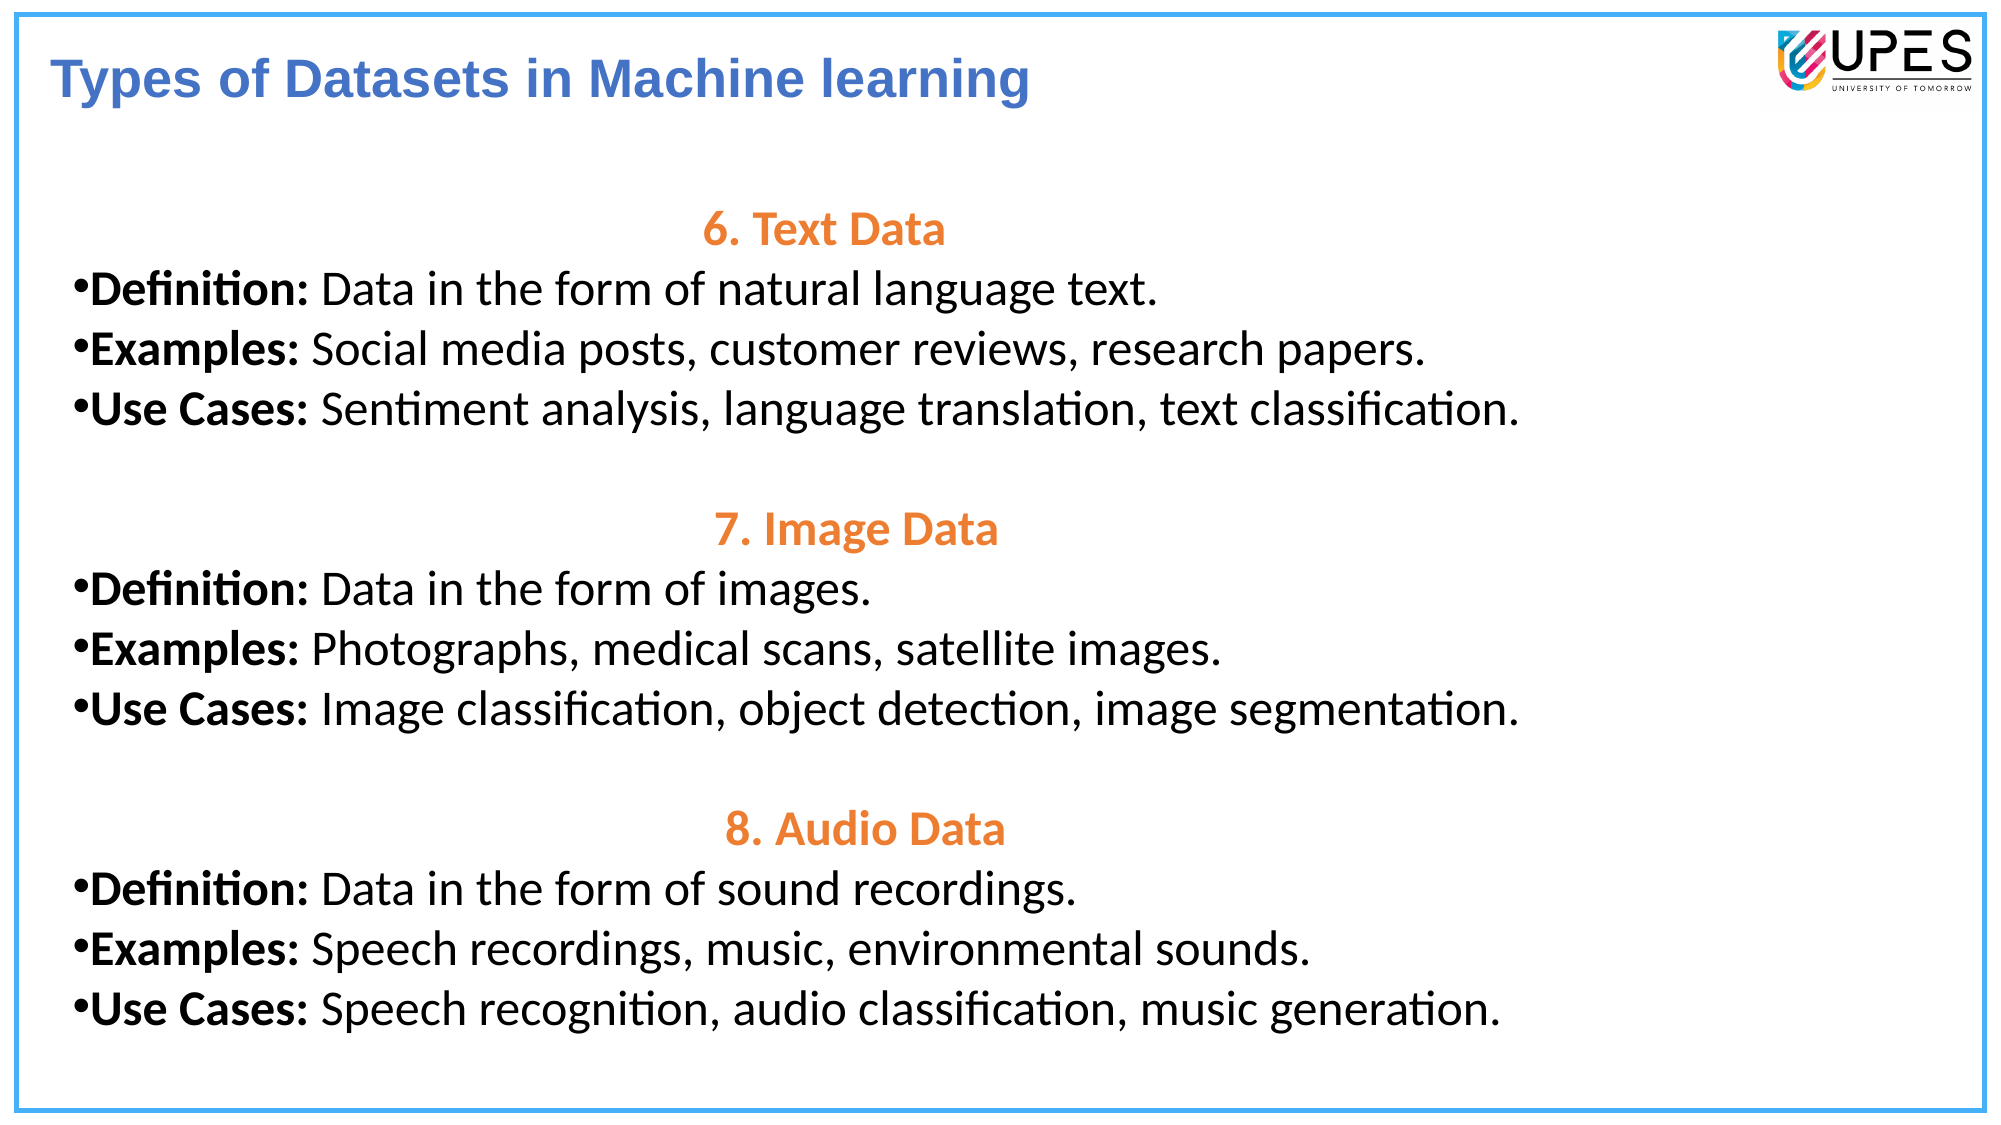

Types of Datasets in Machine learning
                                                        6. Text Data
Definition: Data in the form of natural language text.
Examples: Social media posts, customer reviews, research papers.
Use Cases: Sentiment analysis, language translation, text classification.

                                                         7. Image Data
Definition: Data in the form of images.
Examples: Photographs, medical scans, satellite images.
Use Cases: Image classification, object detection, image segmentation.

                                                          8. Audio Data
Definition: Data in the form of sound recordings.
Examples: Speech recordings, music, environmental sounds.
Use Cases: Speech recognition, audio classification, music generation.